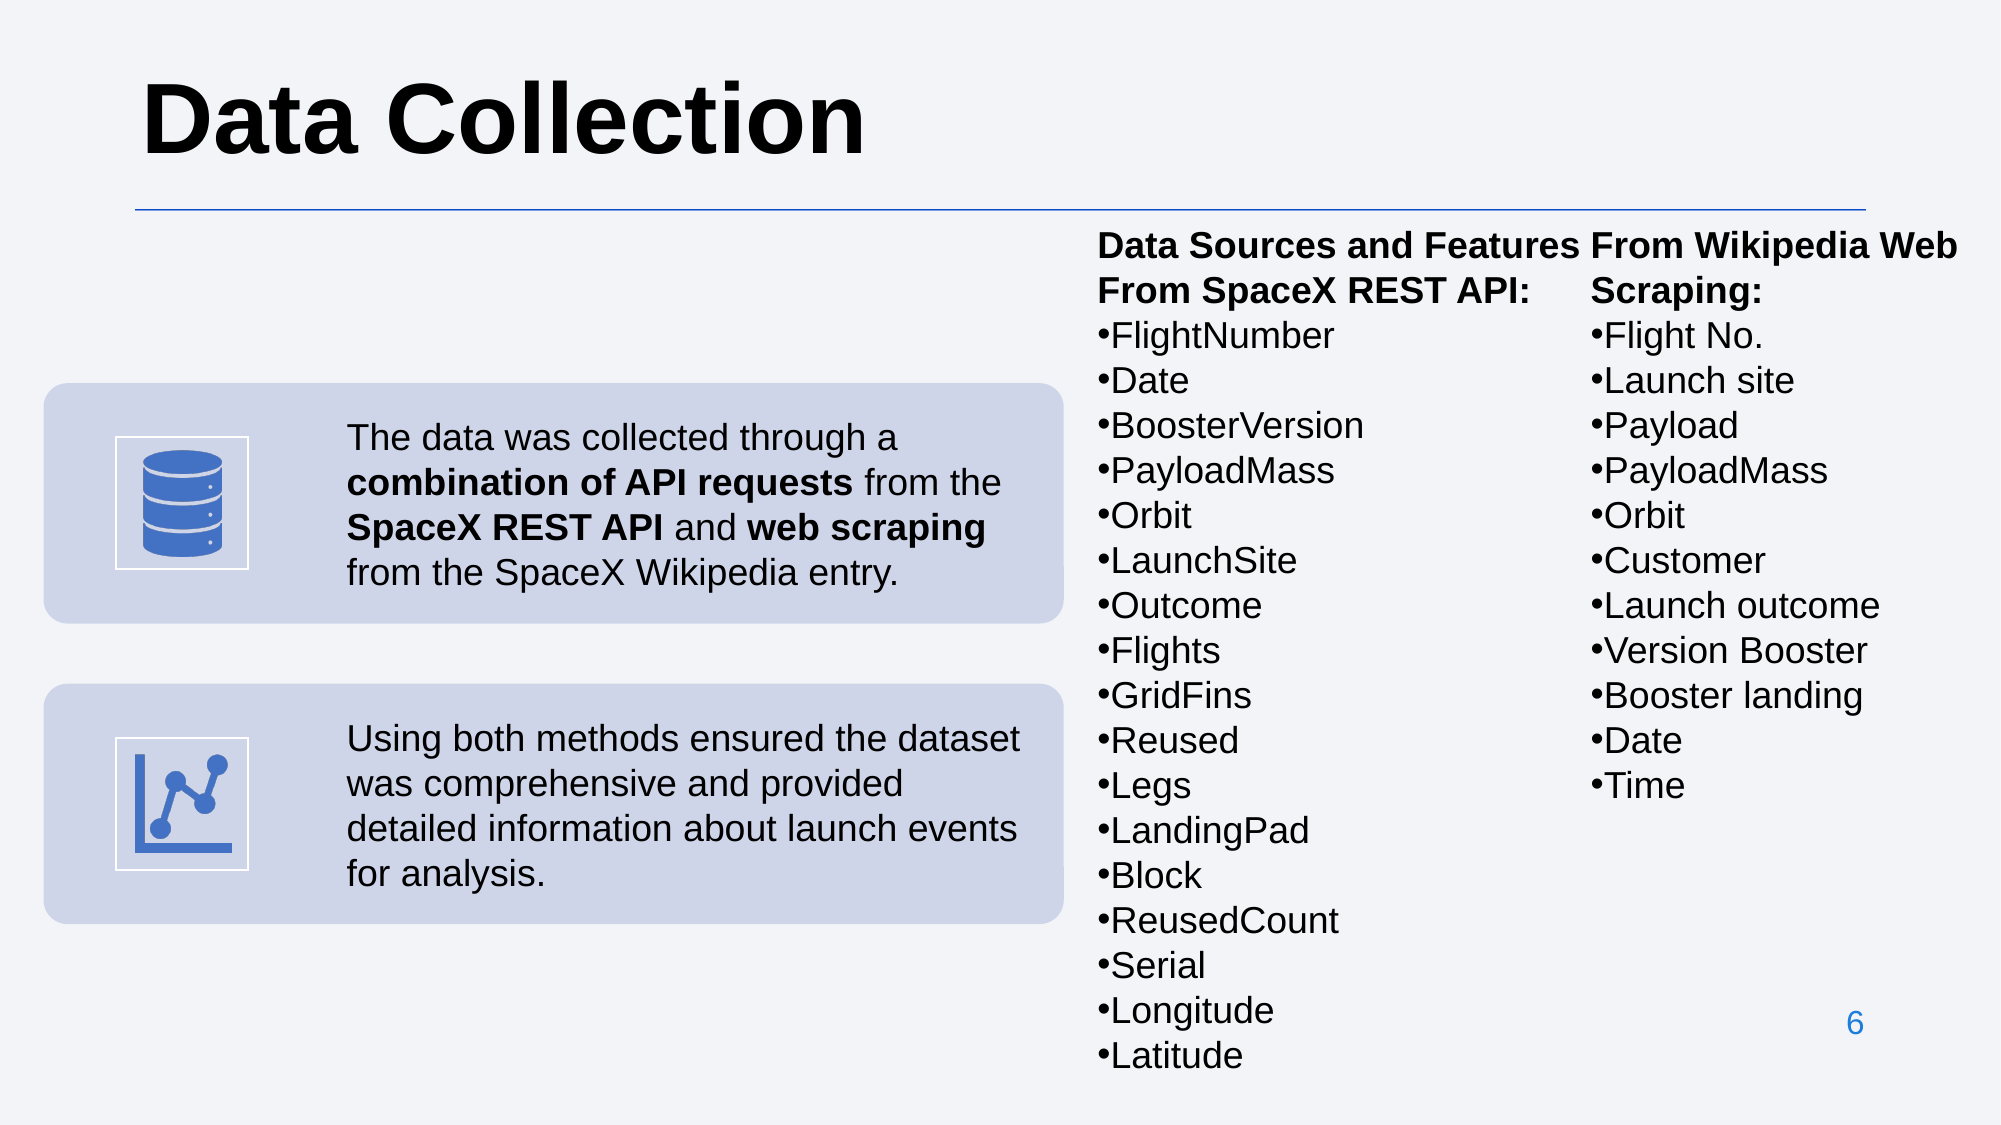

Data Collection
Data Sources and Features
From SpaceX REST API:
FlightNumber
Date
BoosterVersion
PayloadMass
Orbit
LaunchSite
Outcome
Flights
GridFins
Reused
Legs
LandingPad
Block
ReusedCount
Serial
Longitude
Latitude
From Wikipedia Web Scraping:
Flight No.
Launch site
Payload
PayloadMass
Orbit
Customer
Launch outcome
Version Booster
Booster landing
Date
Time
The data was collected through a combination of API requests from the SpaceX REST API and web scraping from the SpaceX Wikipedia entry.
Using both methods ensured the dataset was comprehensive and provided detailed information about launch events for analysis.
6